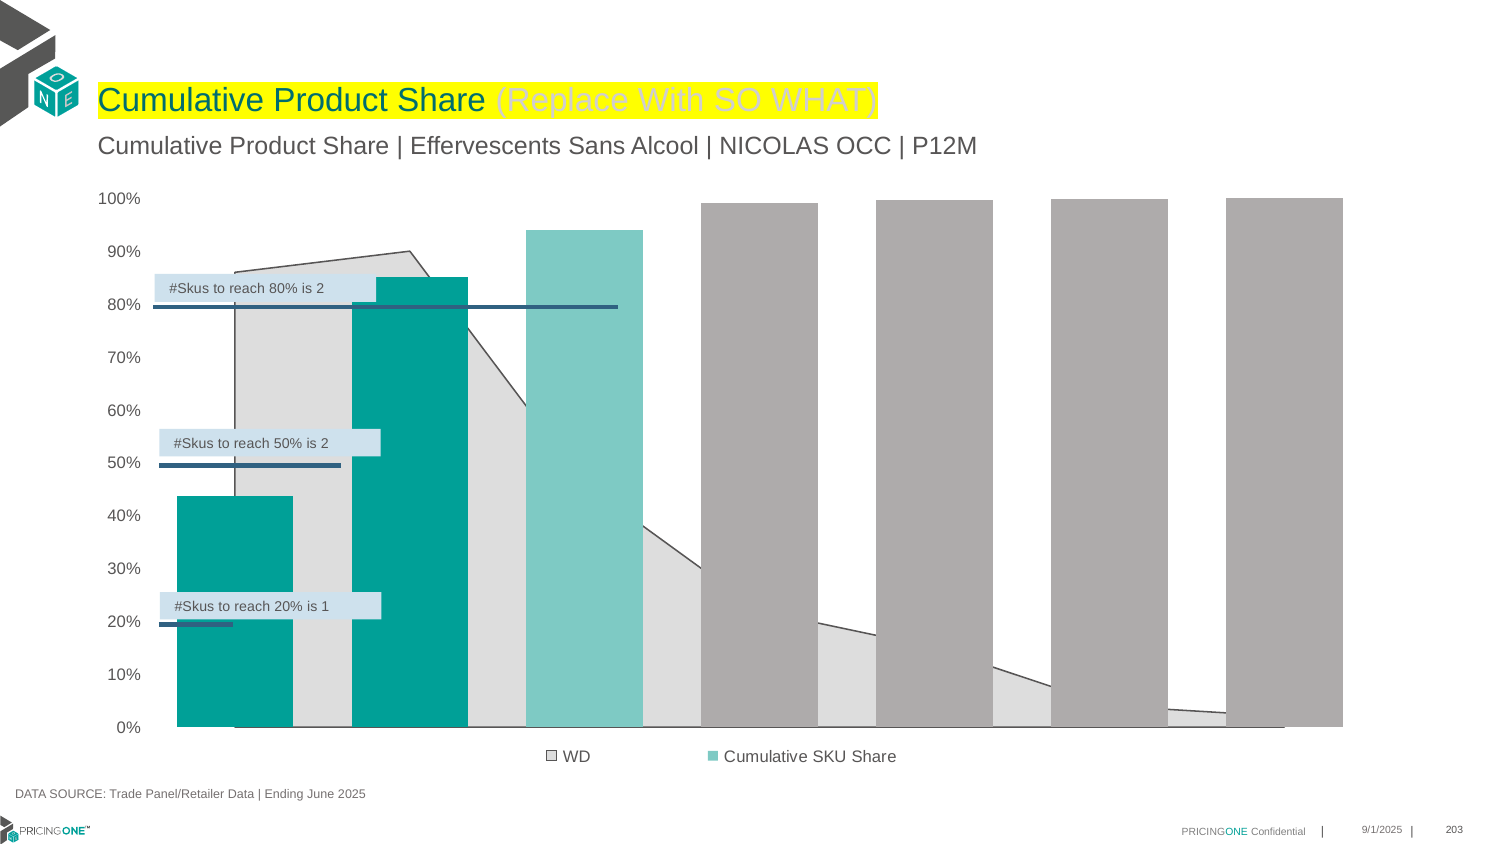

# Cumulative Product Share (Replace With SO WHAT)
Cumulative Product Share | Effervescents Sans Alcool | NICOLAS OCC | P12M

### Chart

| Category | WD | Cumulative SKU Share |
|---|---|---|
| De Chanceny | 0.86 | 0.4376256281407035 |
| Lyre's | 0.9 | 0.8511934673366834 |
| All Others | 0.46 | 0.9402638190954774 |
| All Others | 0.22 | 0.9913316582914573 |
| All Others | 0.15 | 0.9973618090452262 |
| All Others | 0.04 | 0.9993718592964825 |
| All Others | 0.02 | 1.0000000000000002 |
#Skus to reach 80% is 2
#Skus to reach 50% is 2
#Skus to reach 20% is 1
DATA SOURCE: Trade Panel/Retailer Data | Ending June 2025

9/1/2025
203